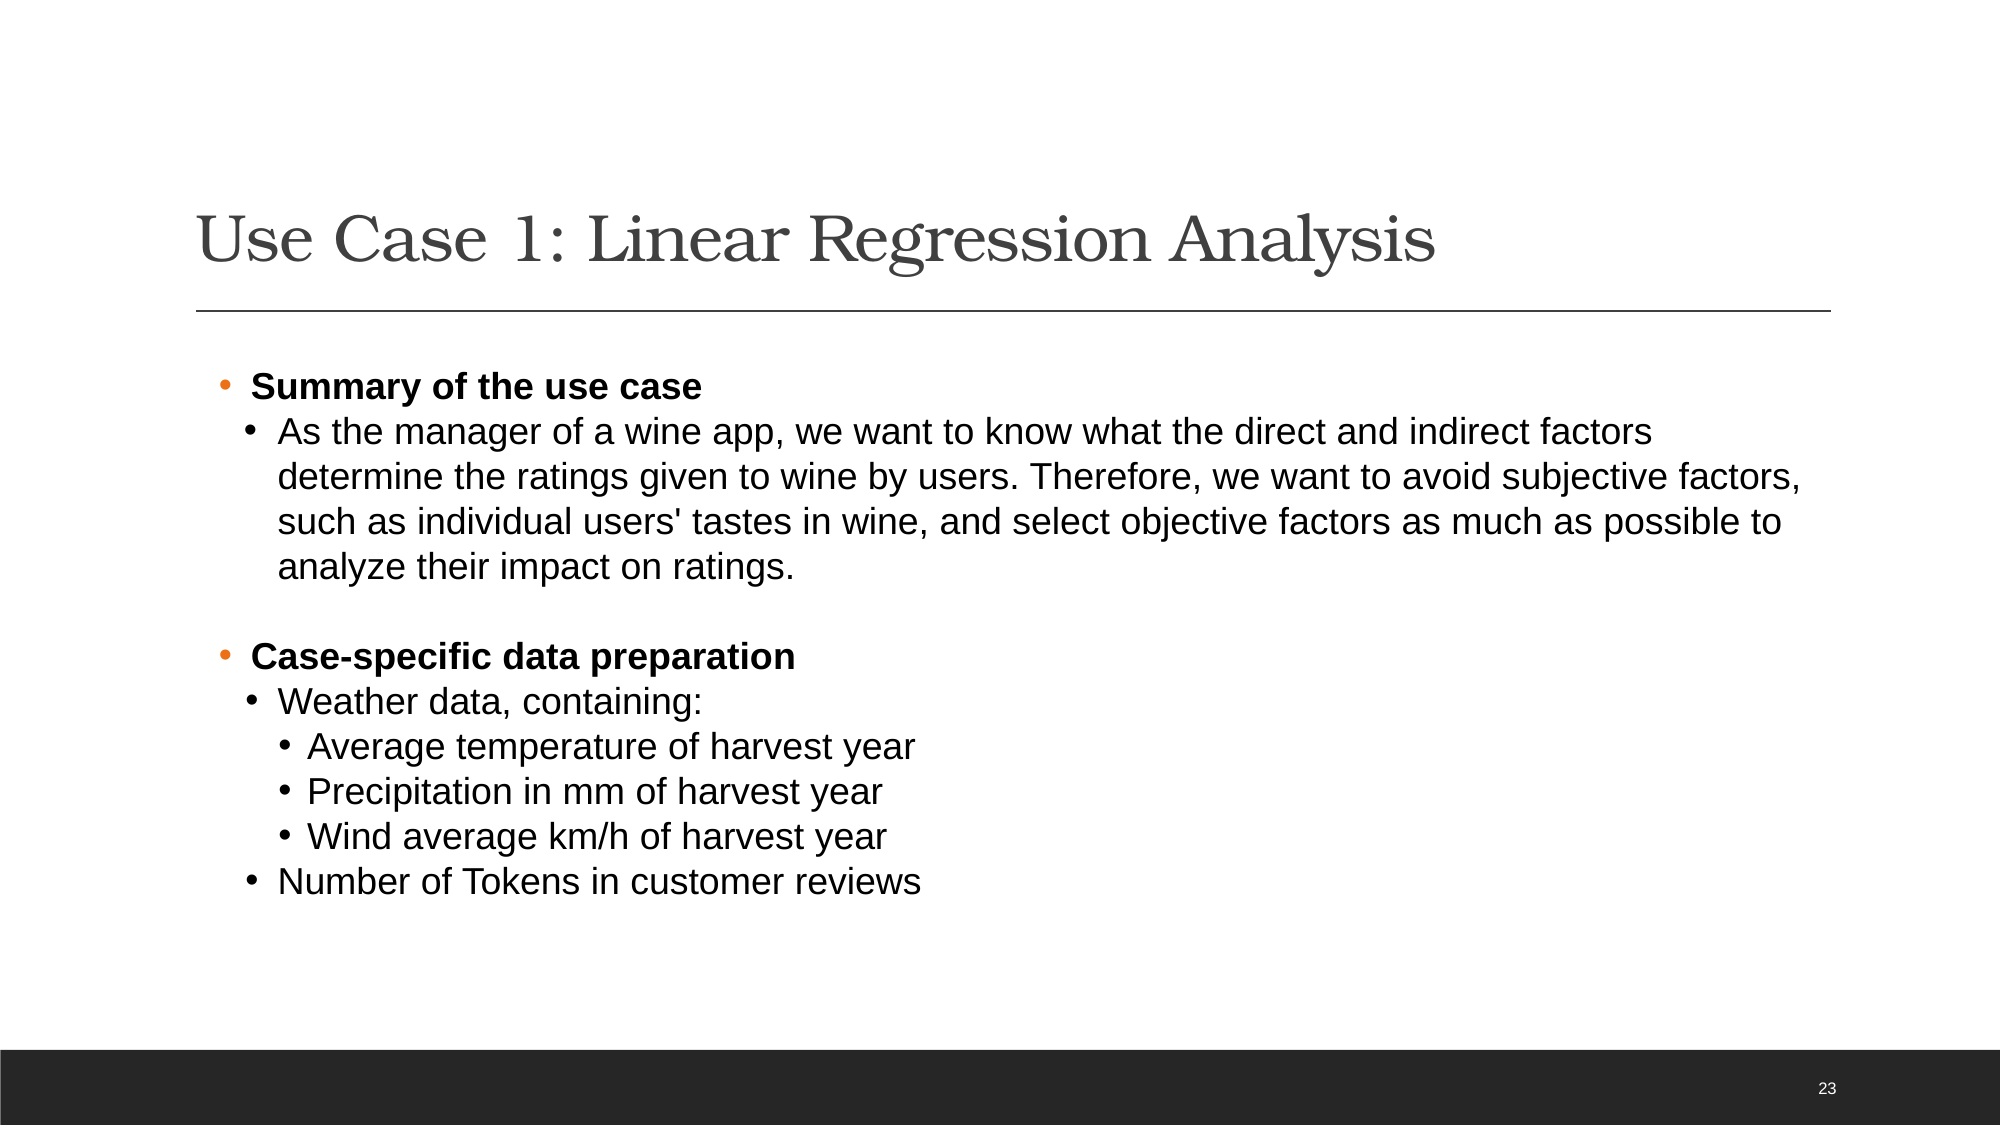

# Use Case 1: Linear Regression Analysis
Summary of the use case
As the manager of a wine app, we want to know what the direct and indirect factors determine the ratings given to wine by users. Therefore, we want to avoid subjective factors, such as individual users' tastes in wine, and select objective factors as much as possible to analyze their impact on ratings.

Case-specific data preparation
Weather data, containing:
Average temperature of harvest year
Precipitation in mm of harvest year
Wind average km/h of harvest year
Number of Tokens in customer reviews
23